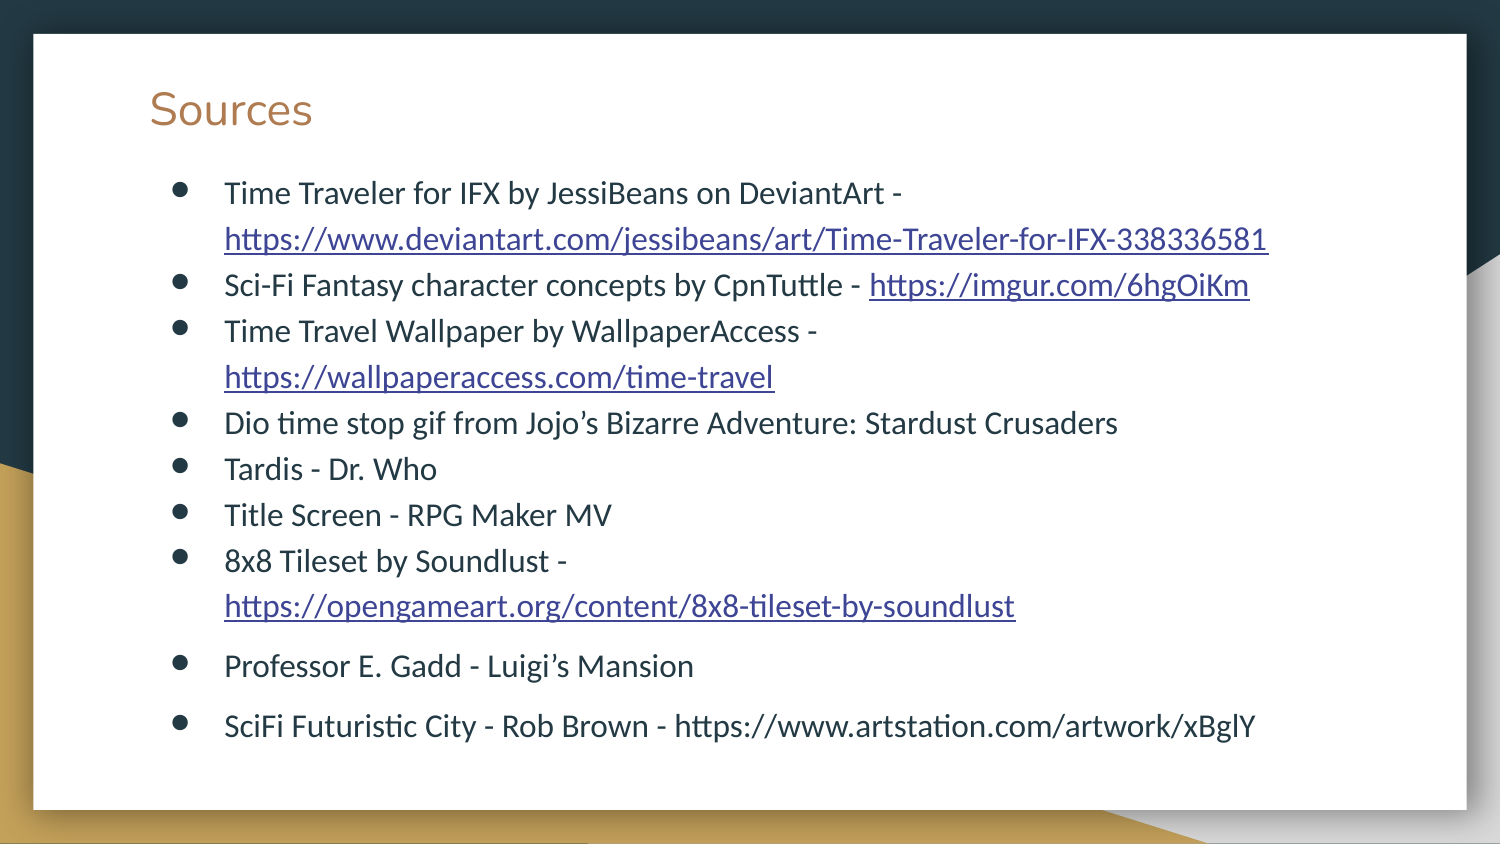

# Sources
Time Traveler for IFX by JessiBeans on DeviantArt - https://www.deviantart.com/jessibeans/art/Time-Traveler-for-IFX-338336581
Sci-Fi Fantasy character concepts by CpnTuttle - https://imgur.com/6hgOiKm
Time Travel Wallpaper by WallpaperAccess - https://wallpaperaccess.com/time-travel
Dio time stop gif from Jojo’s Bizarre Adventure: Stardust Crusaders
Tardis - Dr. Who
Title Screen - RPG Maker MV
8x8 Tileset by Soundlust - https://opengameart.org/content/8x8-tileset-by-soundlust
Professor E. Gadd - Luigi’s Mansion
SciFi Futuristic City - Rob Brown - https://www.artstation.com/artwork/xBglY